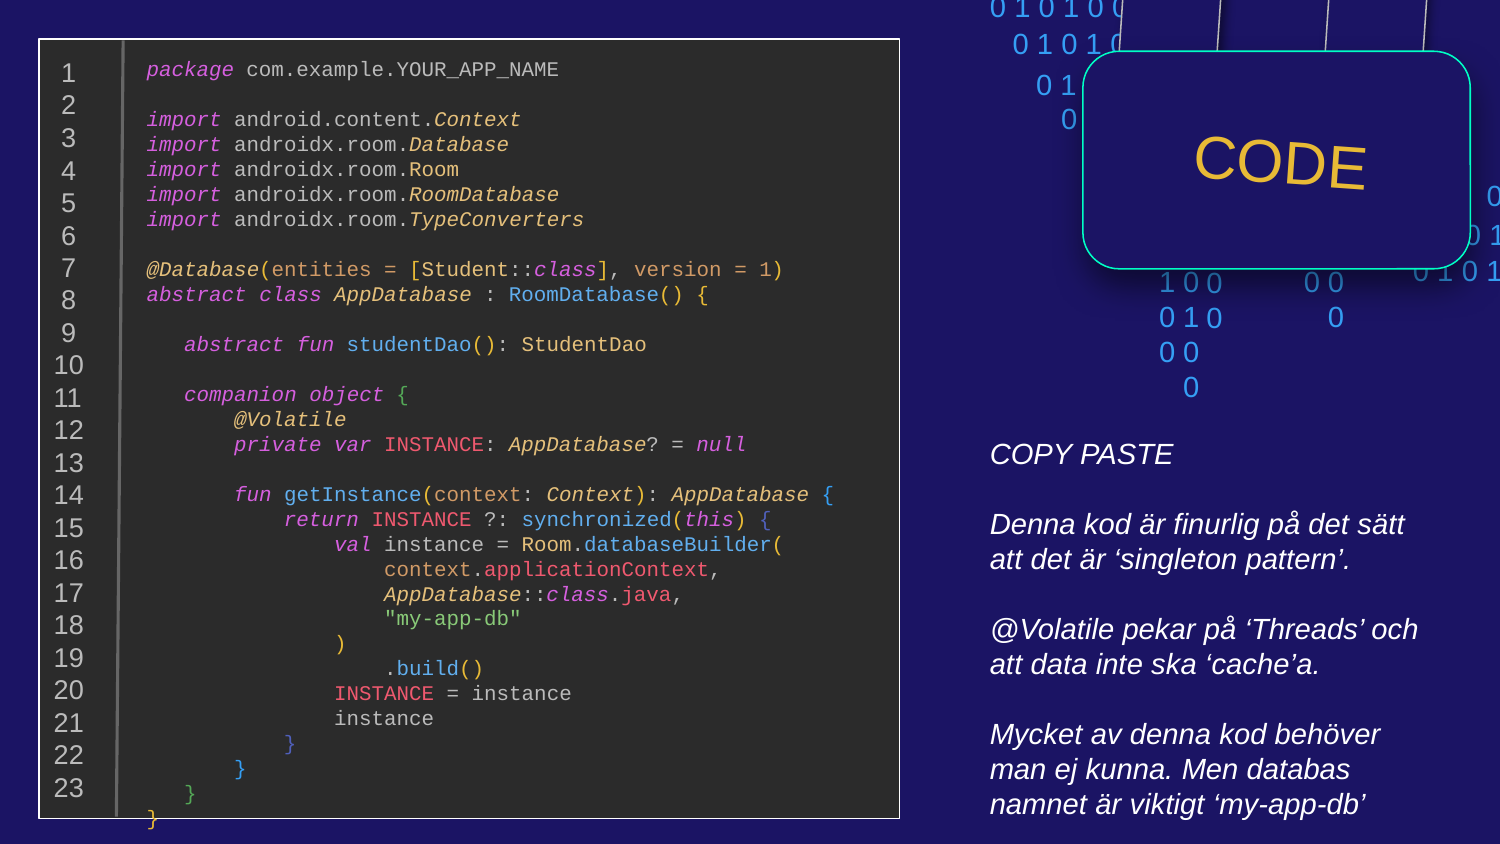

0 1 0 1 0 0 1 0
0 1 0 1 0 0 1 0
0 1 0 1 0 0 1 0
0 1 0 1 0 0 1 0

 1
 2
 3
 4
 5
 6
 7
 8
 9
10
11
12
13
14
15
16
17
18
19
20
21
22
23
package com.example.YOUR_APP_NAME

import android.content.Context
import androidx.room.Database
import androidx.room.Room
import androidx.room.RoomDatabase
import androidx.room.TypeConverters

@Database(entities = [Student::class], version = 1)
abstract class AppDatabase : RoomDatabase() {

   abstract fun studentDao(): StudentDao

   companion object {
       @Volatile
       private var INSTANCE: AppDatabase? = null

       fun getInstance(context: Context): AppDatabase {
           return INSTANCE ?: synchronized(this) {
               val instance = Room.databaseBuilder(
                   context.applicationContext,
                   AppDatabase::class.java,
                   "my-app-db"
               )
                   .build()
               INSTANCE = instance
               instance
           }
       }
   }
}

CODE
0
1
0
0
0
1
0
0
0
1
0
0
0 1 0 1 0 0  0
0 1 0 1 0 1  0
0 1 0 1 0 0 1 0
0
1
0
0
0
1
0
0
0
1
0
0
COPY PASTE

Denna kod är finurlig på det sätt att det är ‘singleton pattern’.
@Volatile pekar på ‘Threads’ och att data inte ska ‘cache’a.

Mycket av denna kod behöver man ej kunna. Men databas namnet är viktigt ‘my-app-db’